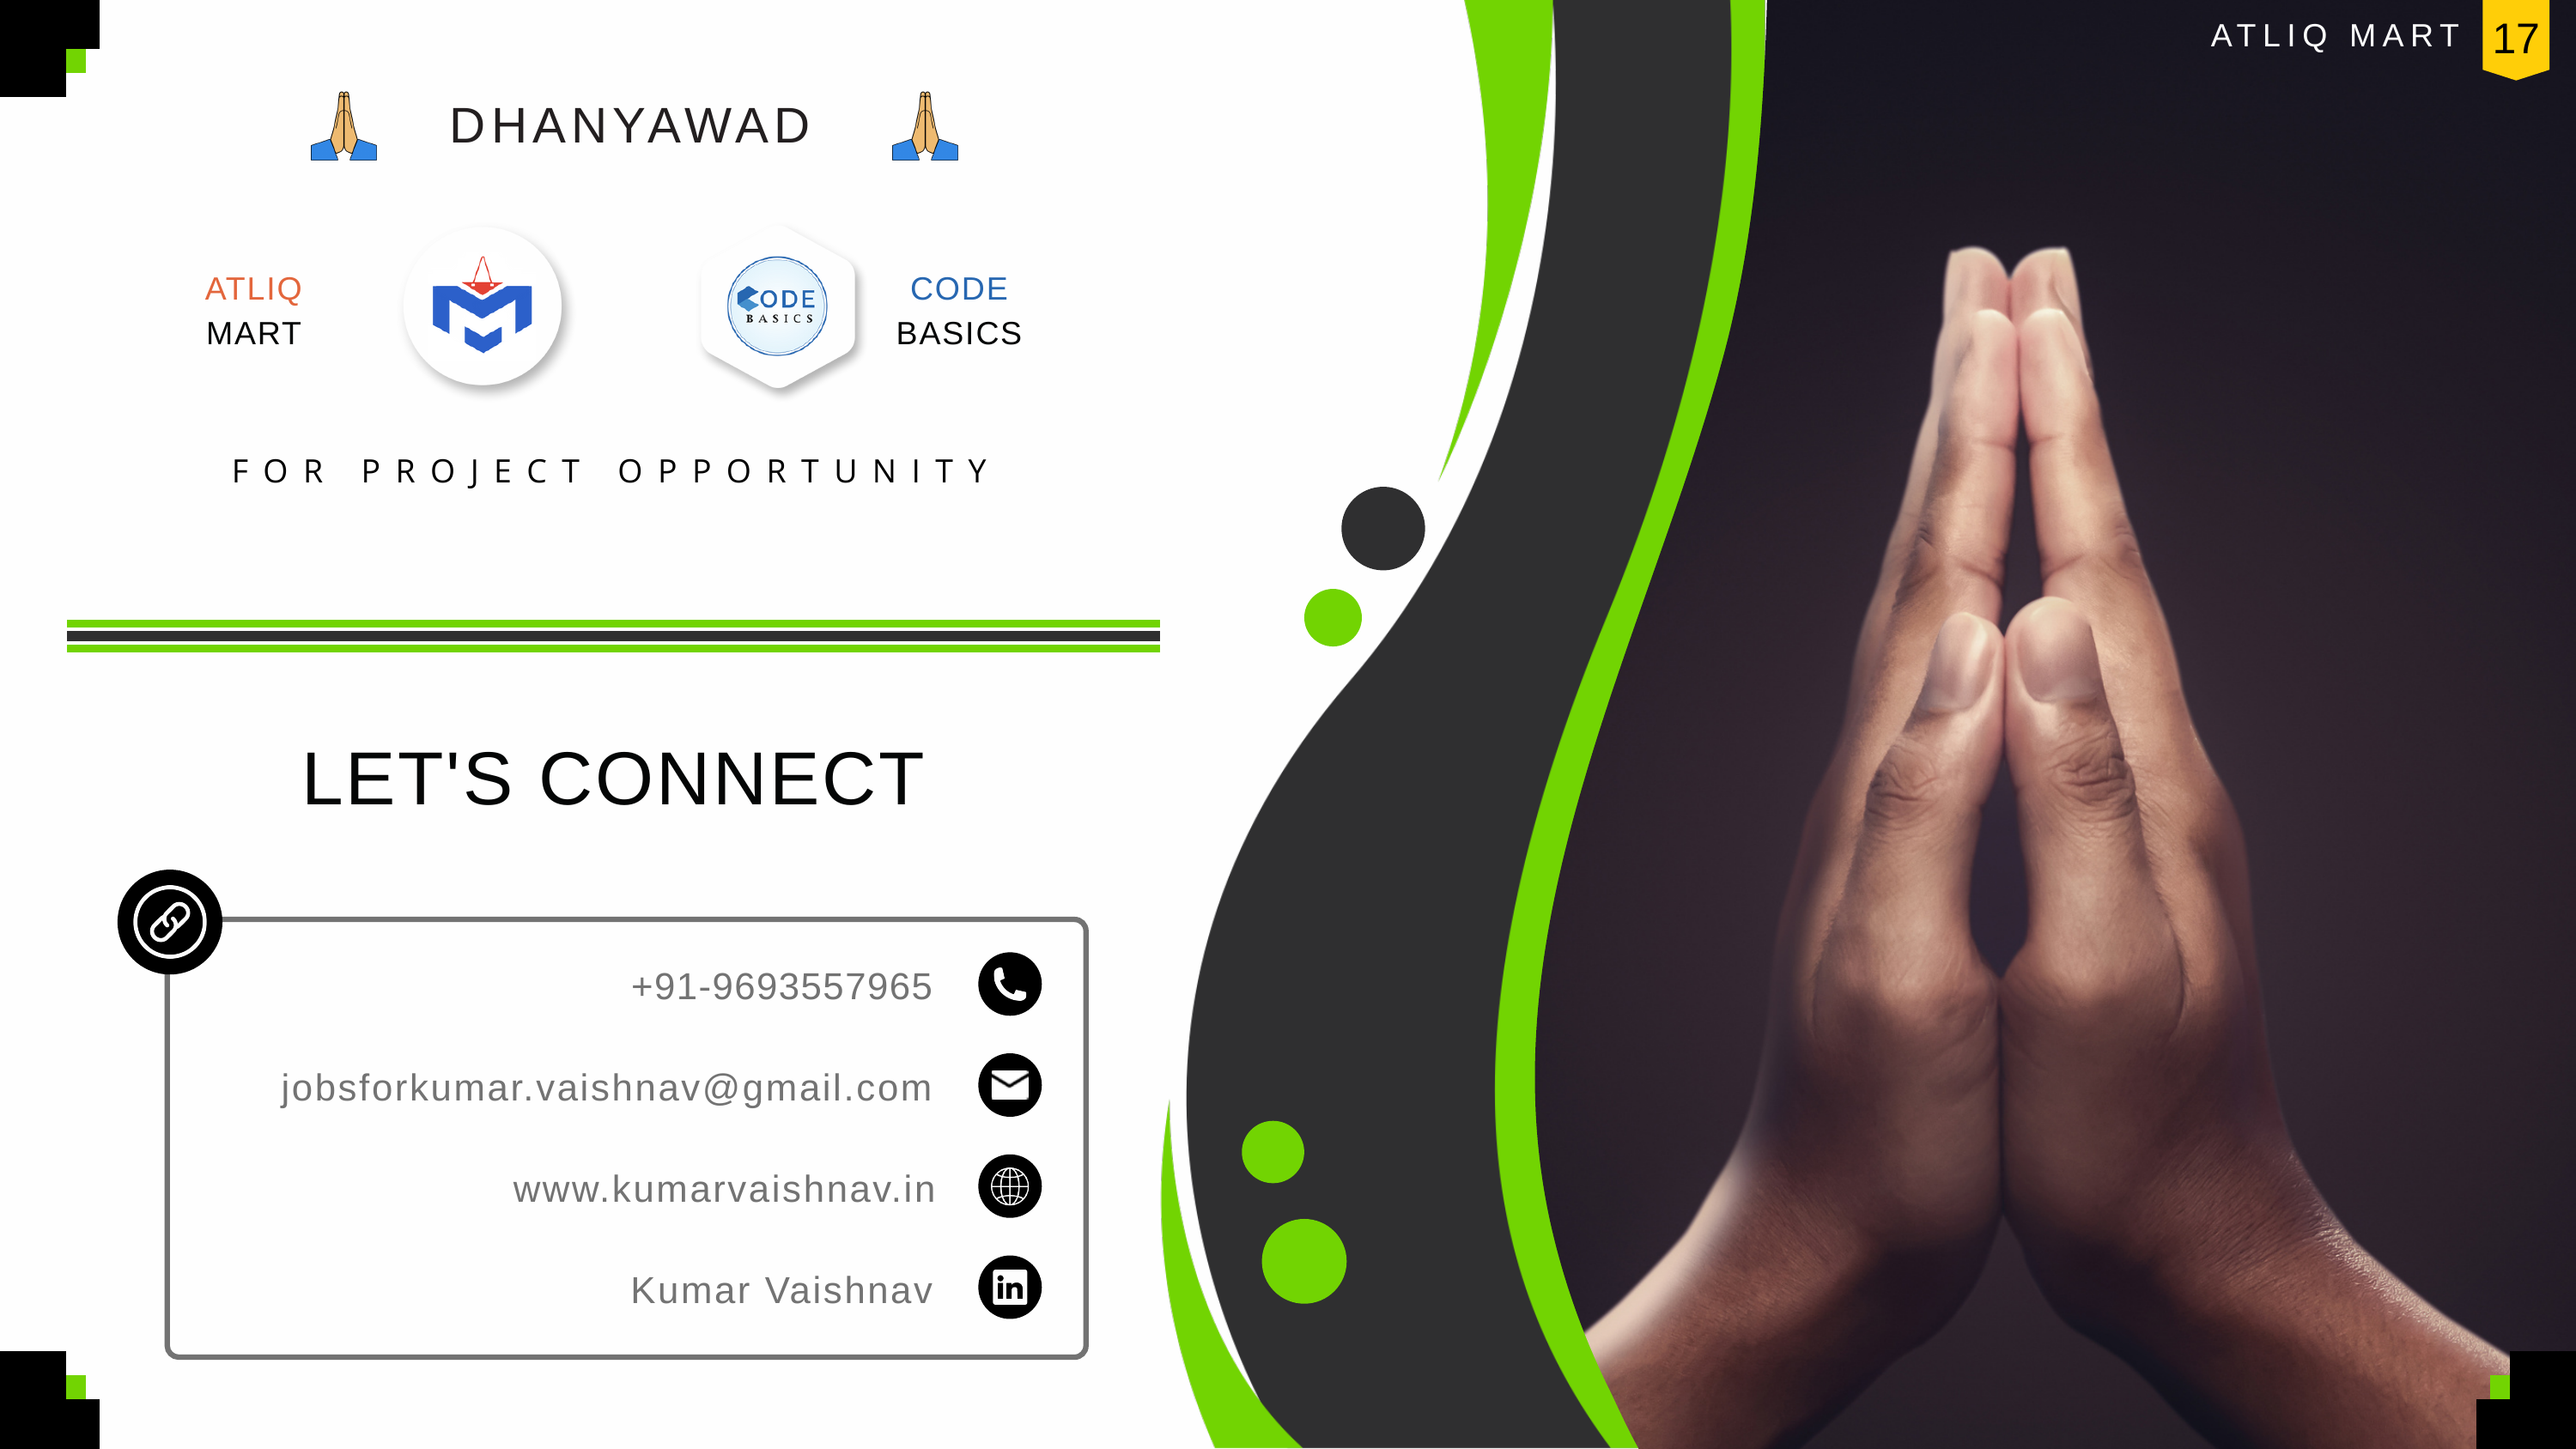

17

ATLIQ MART

DHANYAWAD

ATLIQ
MART
CODE
BASICS
FOR PROJECT OPPORTUNITY

LET'S CONNECT

+91-9693557965

jobsforkumar.vaishnav@gmail.com

www.kumarvaishnav.in

Kumar Vaishnav